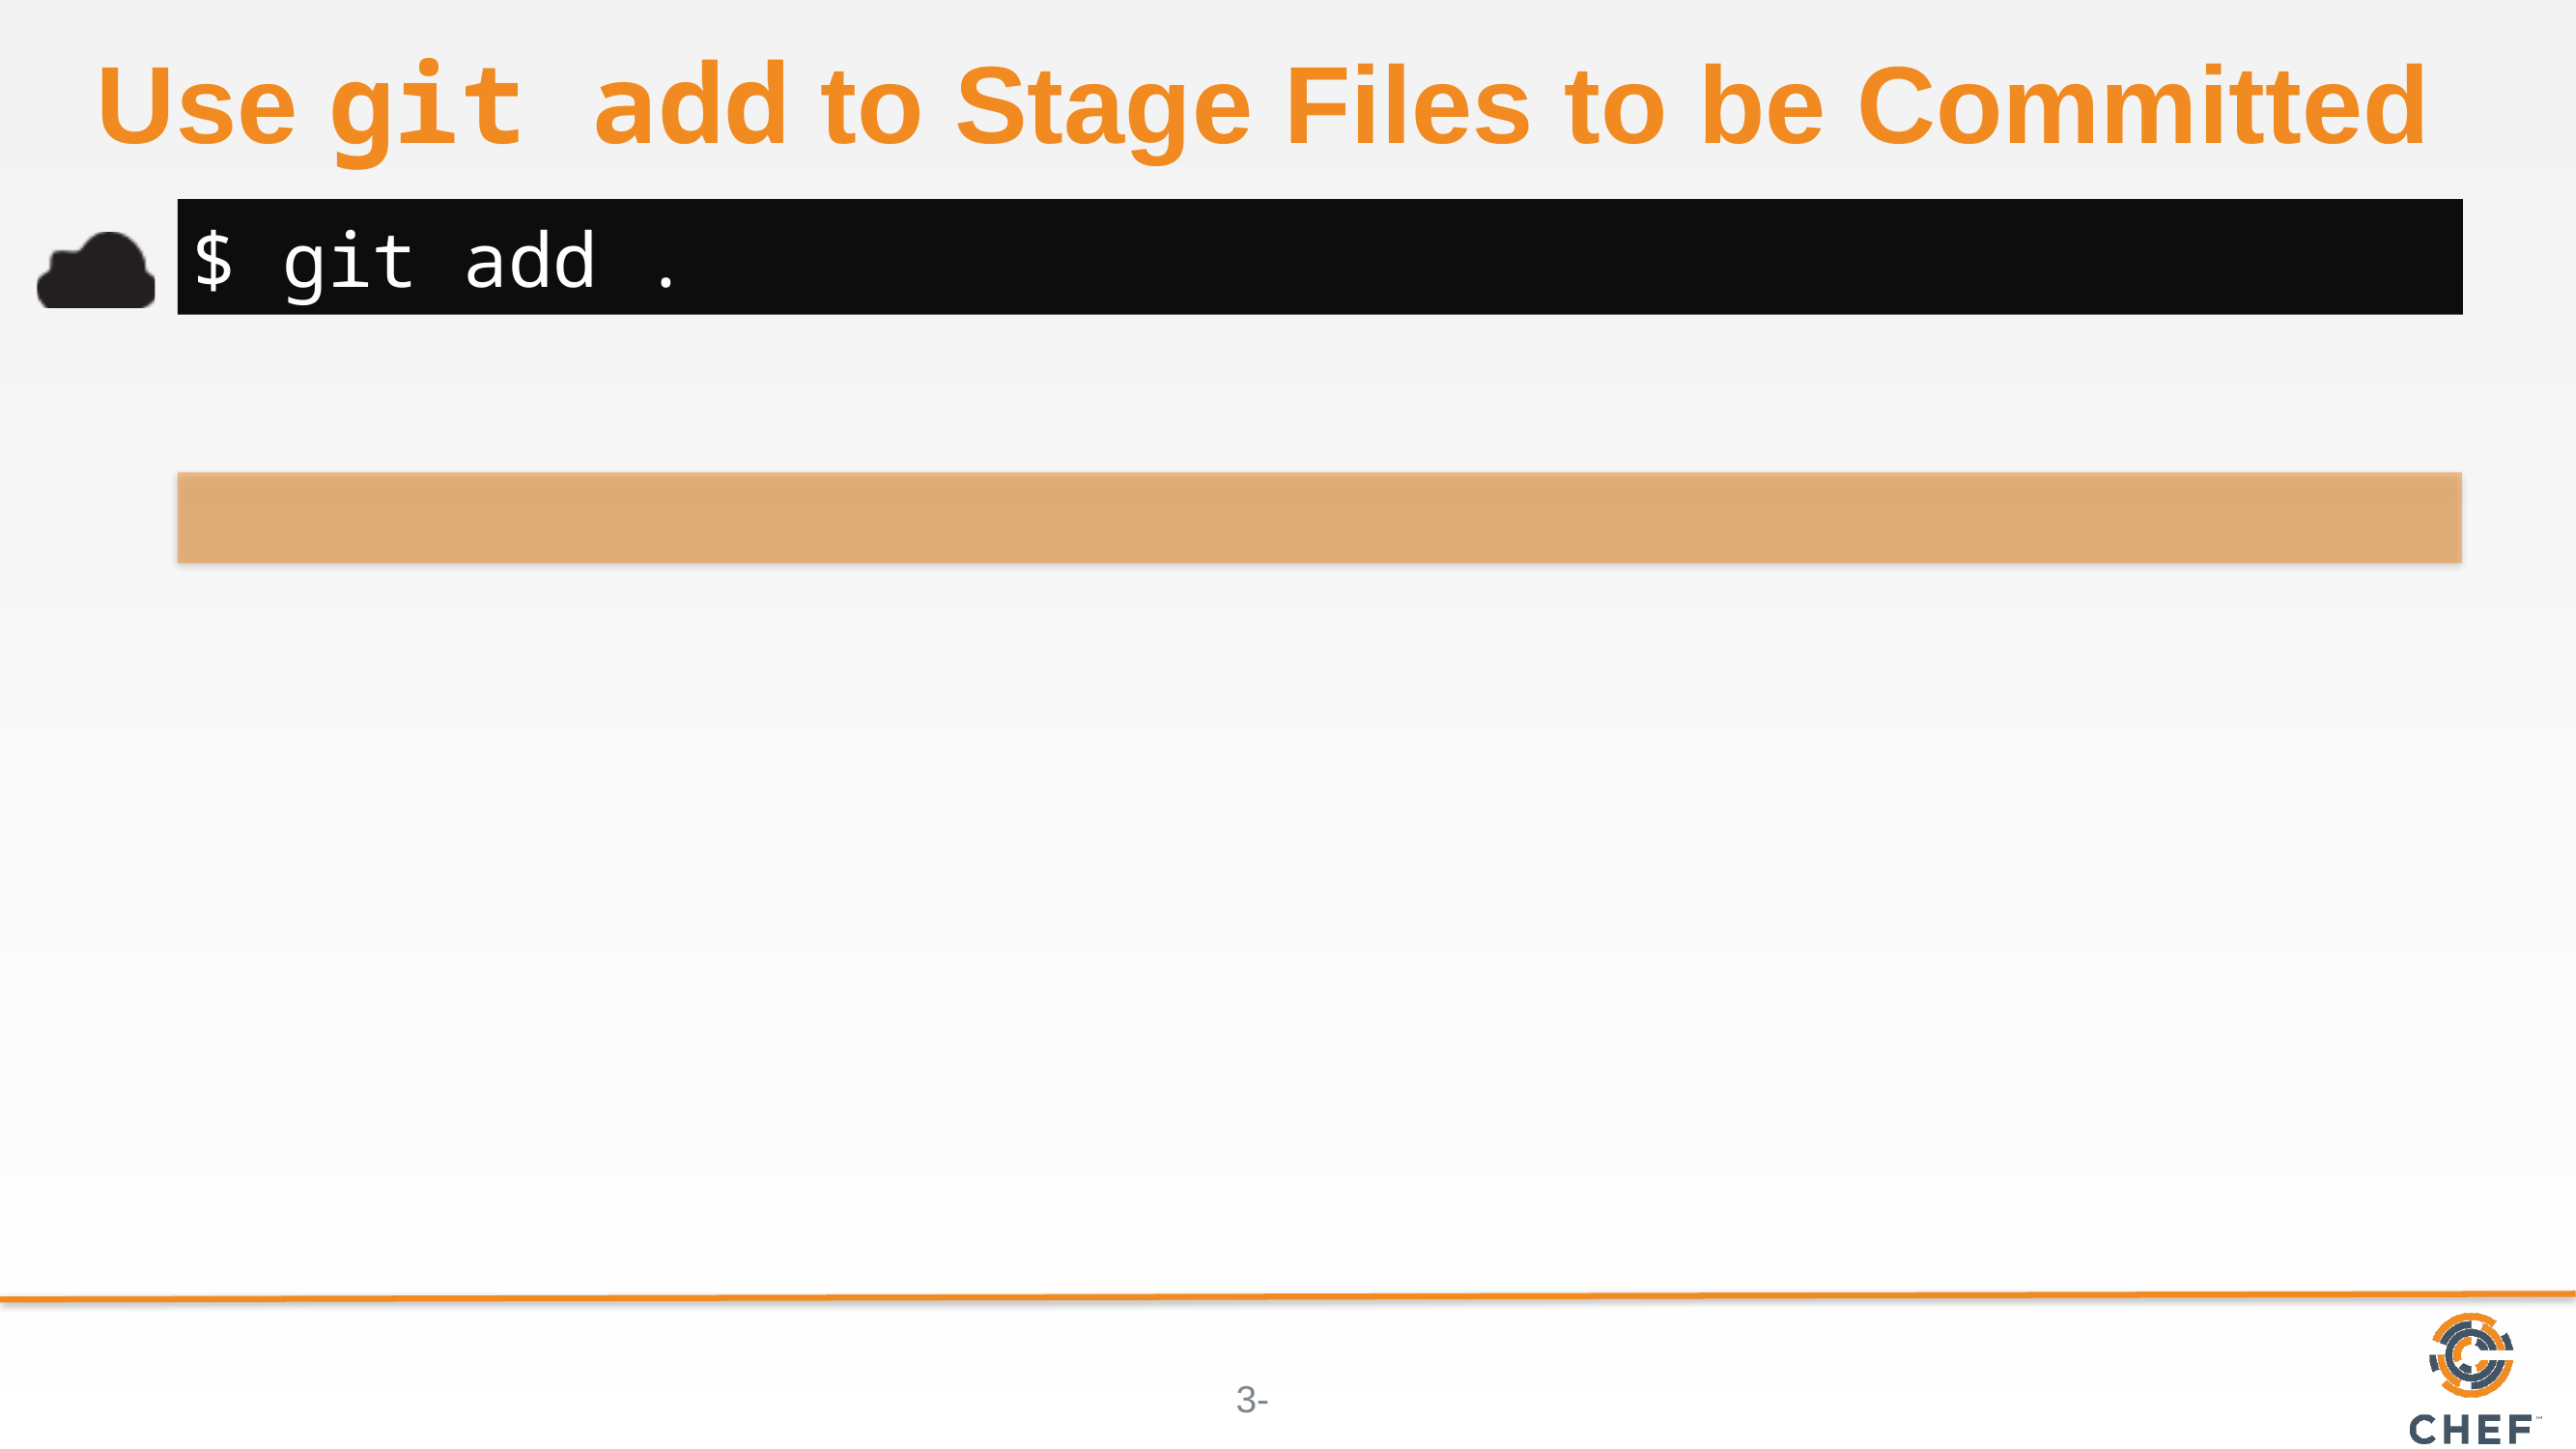

# Use git add to Stage Files to be Committed
$ git add .